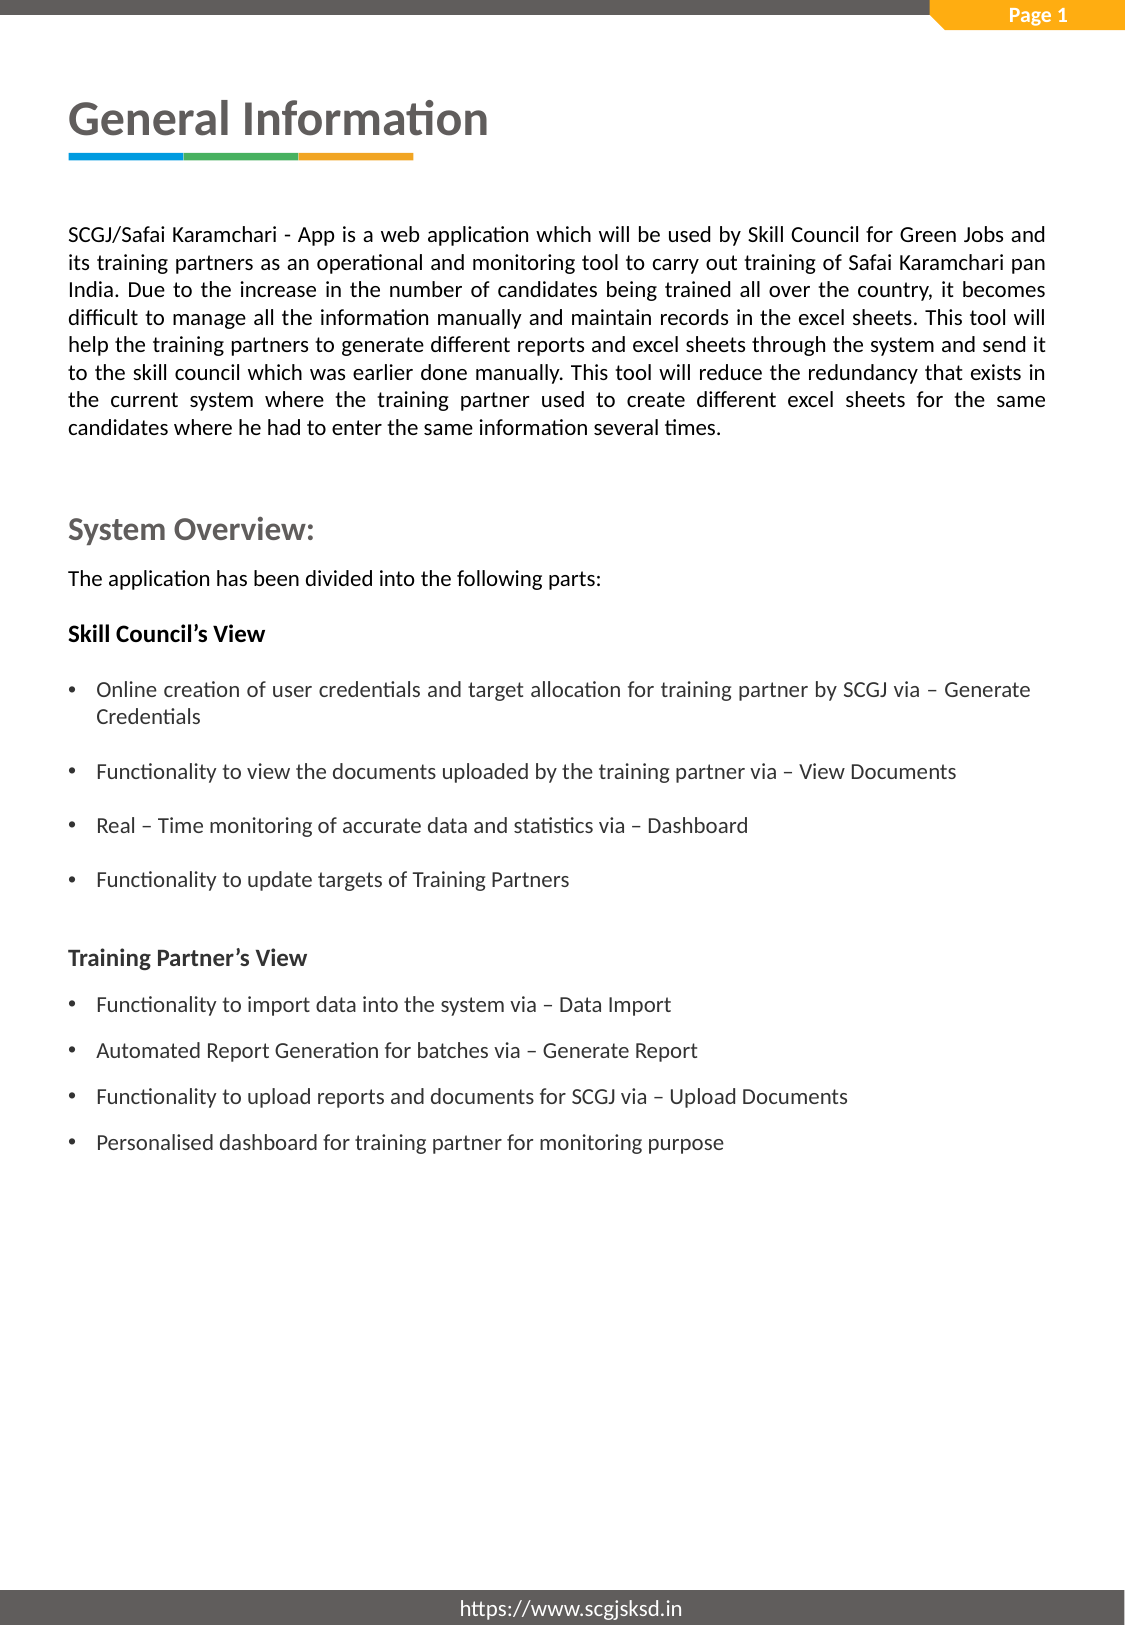

Page 1
General Information

SCGJ/Safai Karamchari - App is a web application which will be used by Skill Council for Green Jobs and its training partners as an operational and monitoring tool to carry out training of Safai Karamchari pan India. Due to the increase in the number of candidates being trained all over the country, it becomes difficult to manage all the information manually and maintain records in the excel sheets. This tool will help the training partners to generate different reports and excel sheets through the system and send it to the skill council which was earlier done manually. This tool will reduce the redundancy that exists in the current system where the training partner used to create different excel sheets for the same candidates where he had to enter the same information several times.
System Overview:
The application has been divided into the following parts:

Skill Council’s View

Online creation of user credentials and target allocation for training partner by SCGJ via – Generate Credentials

Functionality to view the documents uploaded by the training partner via – View Documents

Real – Time monitoring of accurate data and statistics via – Dashboard

Functionality to update targets of Training Partners

Training Partner’s View
Functionality to import data into the system via – Data Import
Automated Report Generation for batches via – Generate Report
Functionality to upload reports and documents for SCGJ via – Upload Documents
Personalised dashboard for training partner for monitoring purpose